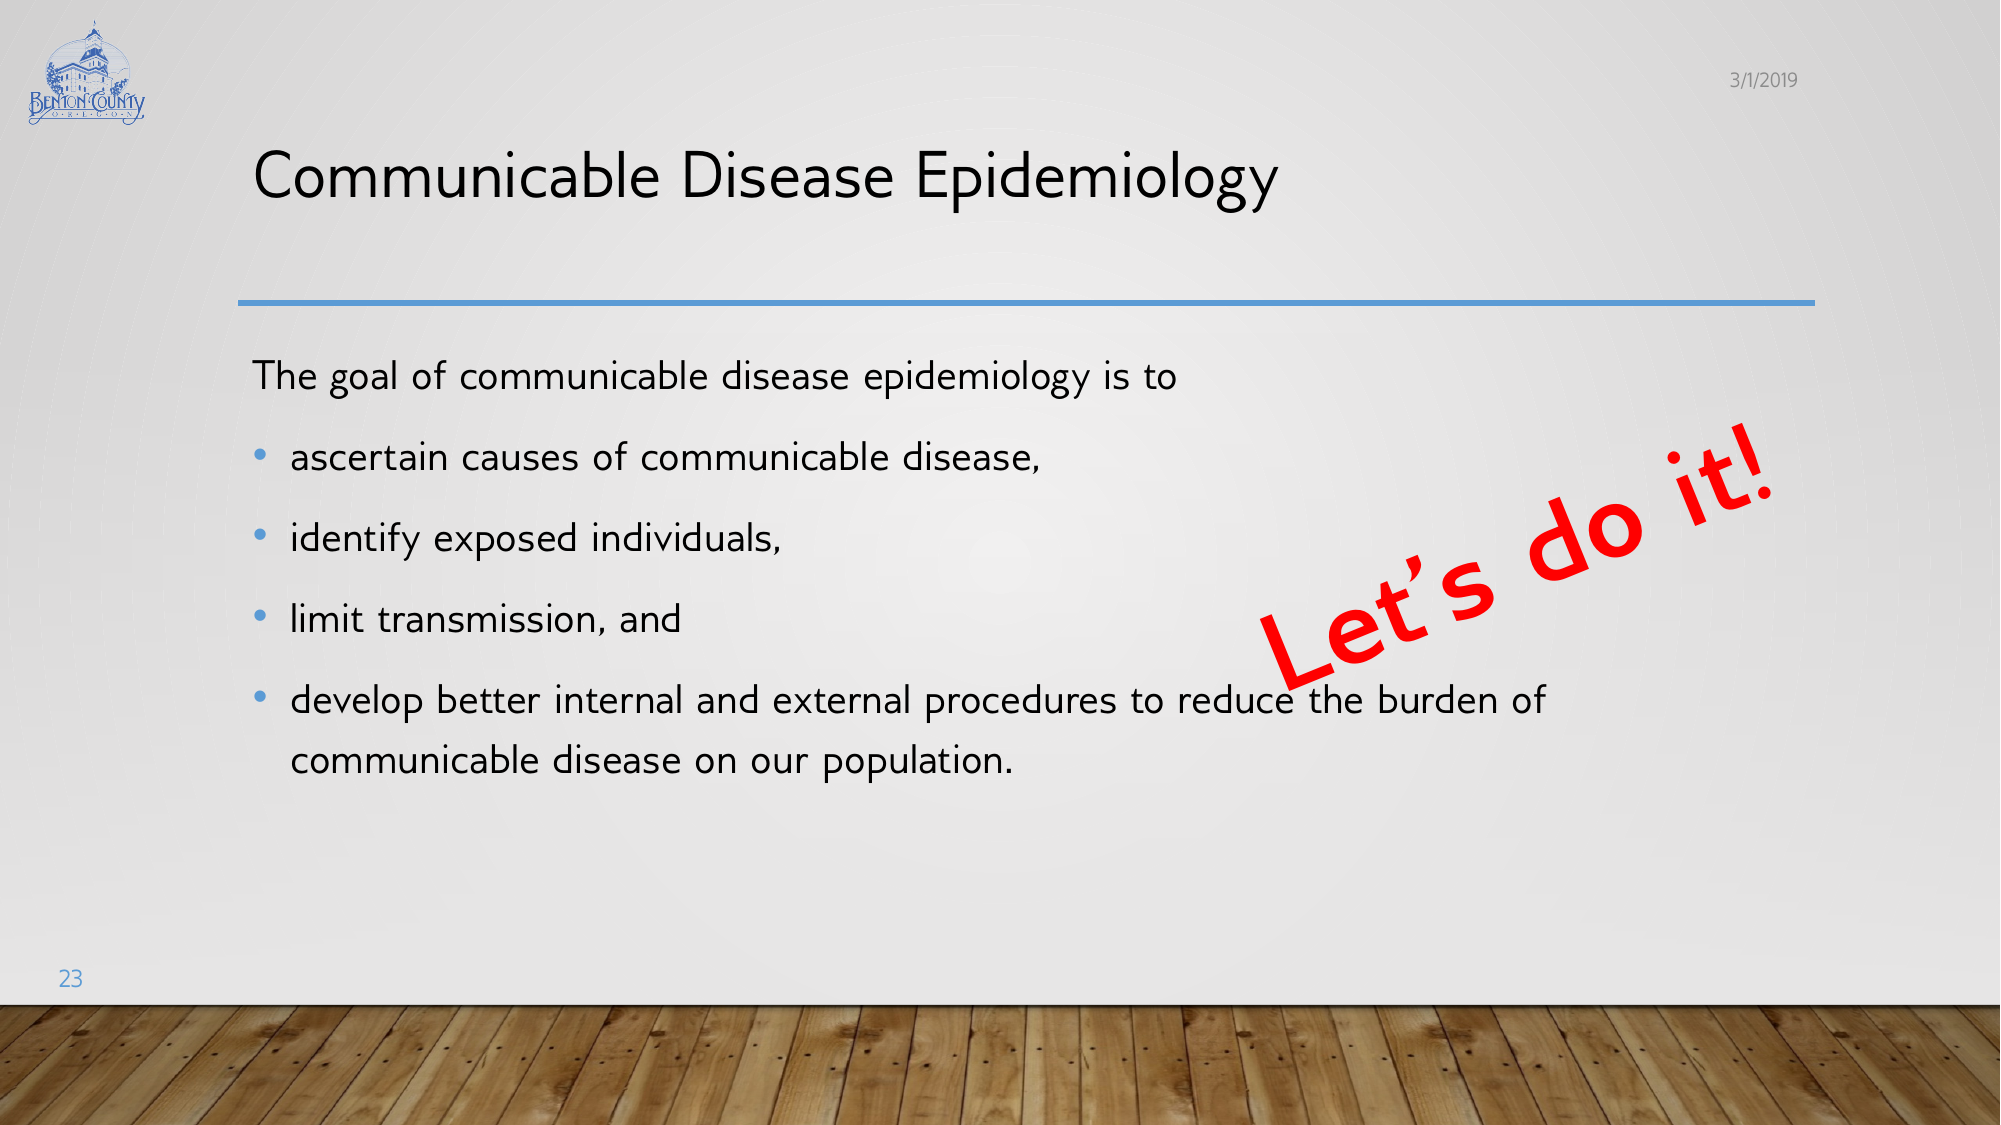

3/1/2019
# Communicable Disease Epidemiology
The goal of communicable disease epidemiology is to
ascertain causes of communicable disease,
identify exposed individuals,
limit transmission, and
develop better internal and external procedures to reduce the burden of communicable disease on our population.
Let’s do it!
23